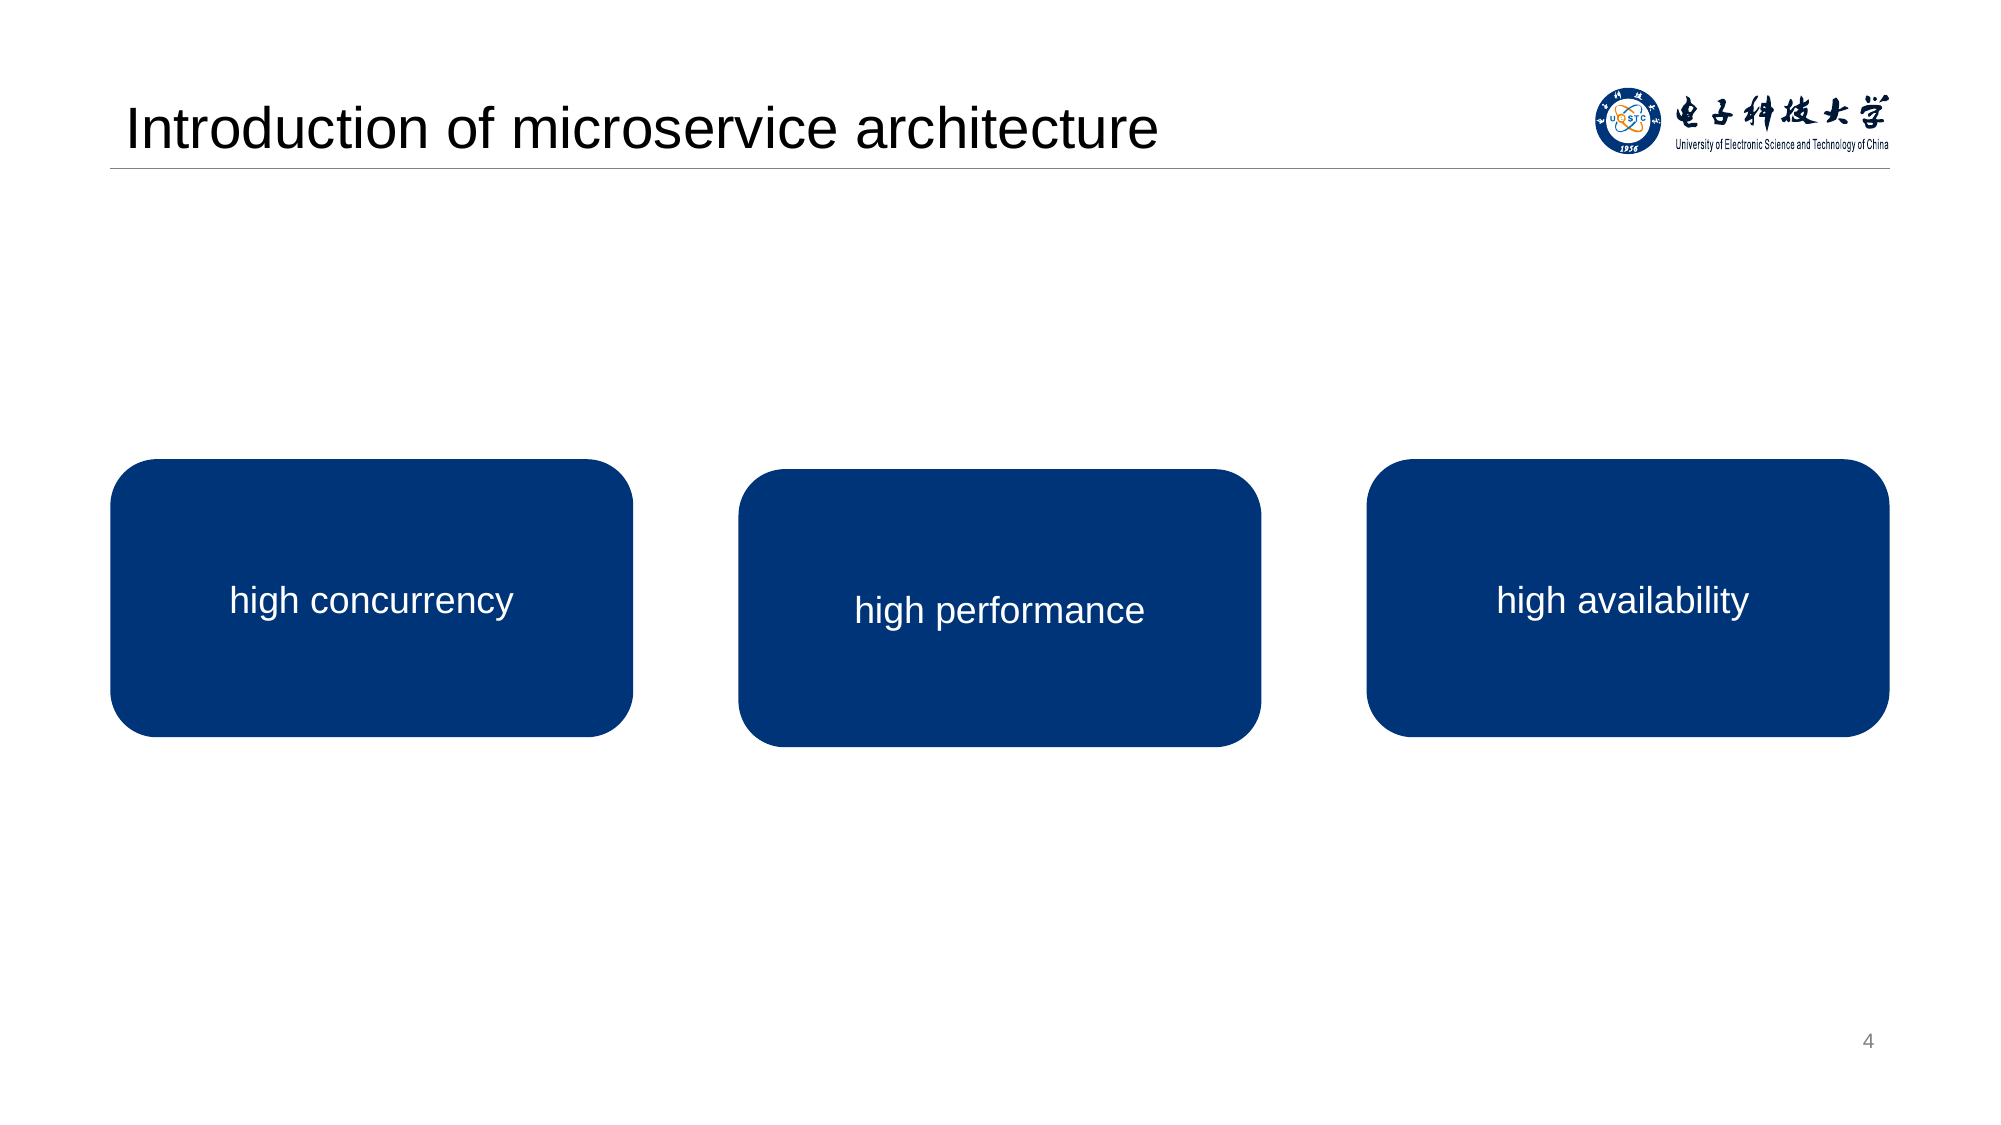

# Introduction of microservice architecture
high concurrency
high availability
high performance
4